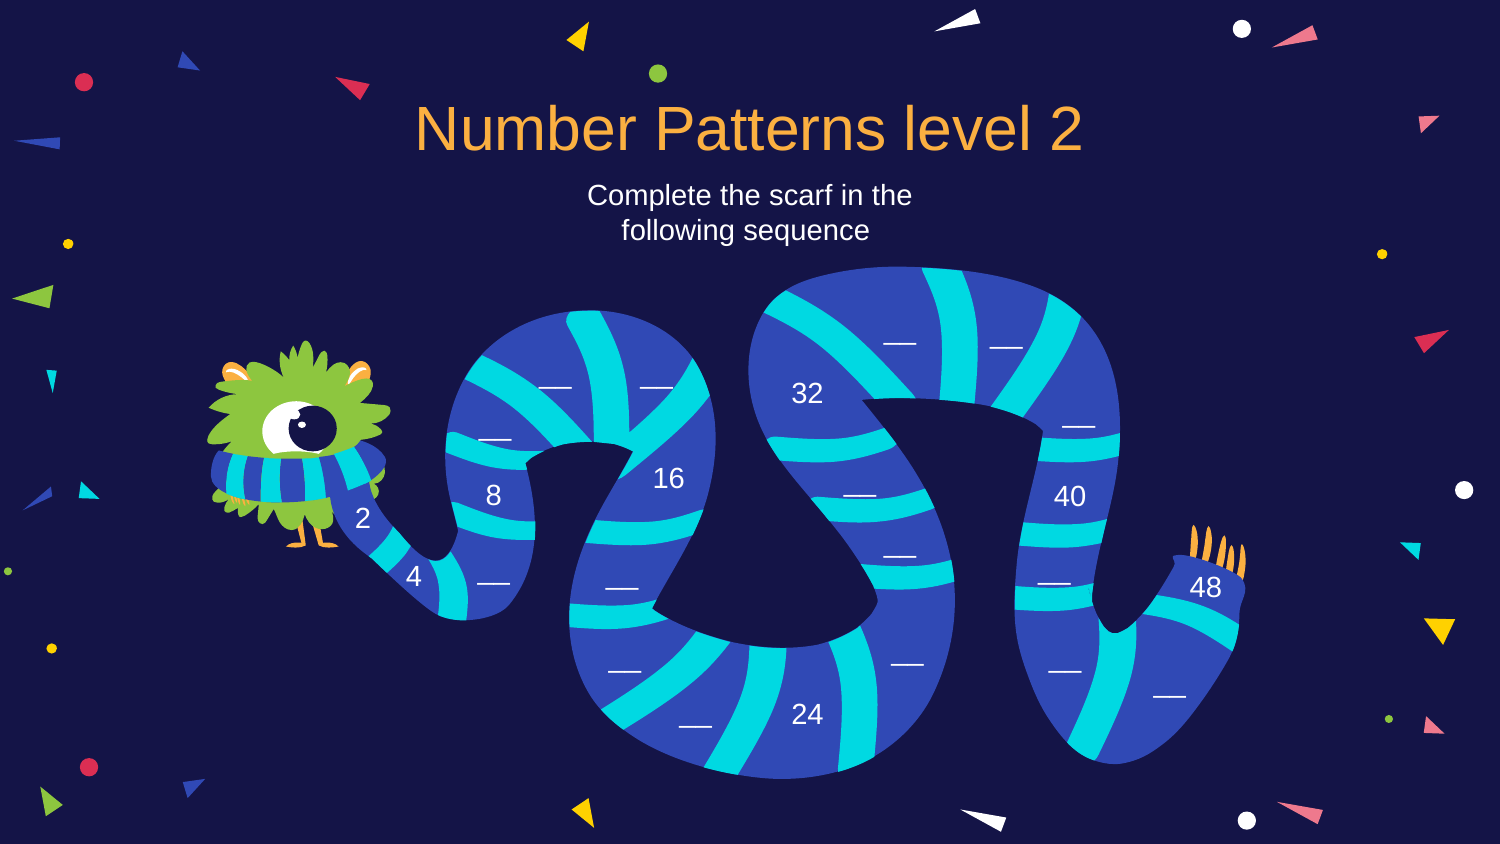

# Number Patterns level 2
Complete the scarf in the following sequence

__
__

__
__

32
__

__

16
__
8
40

2

__

__
__

__
4

48

__
__
__

__
__
24